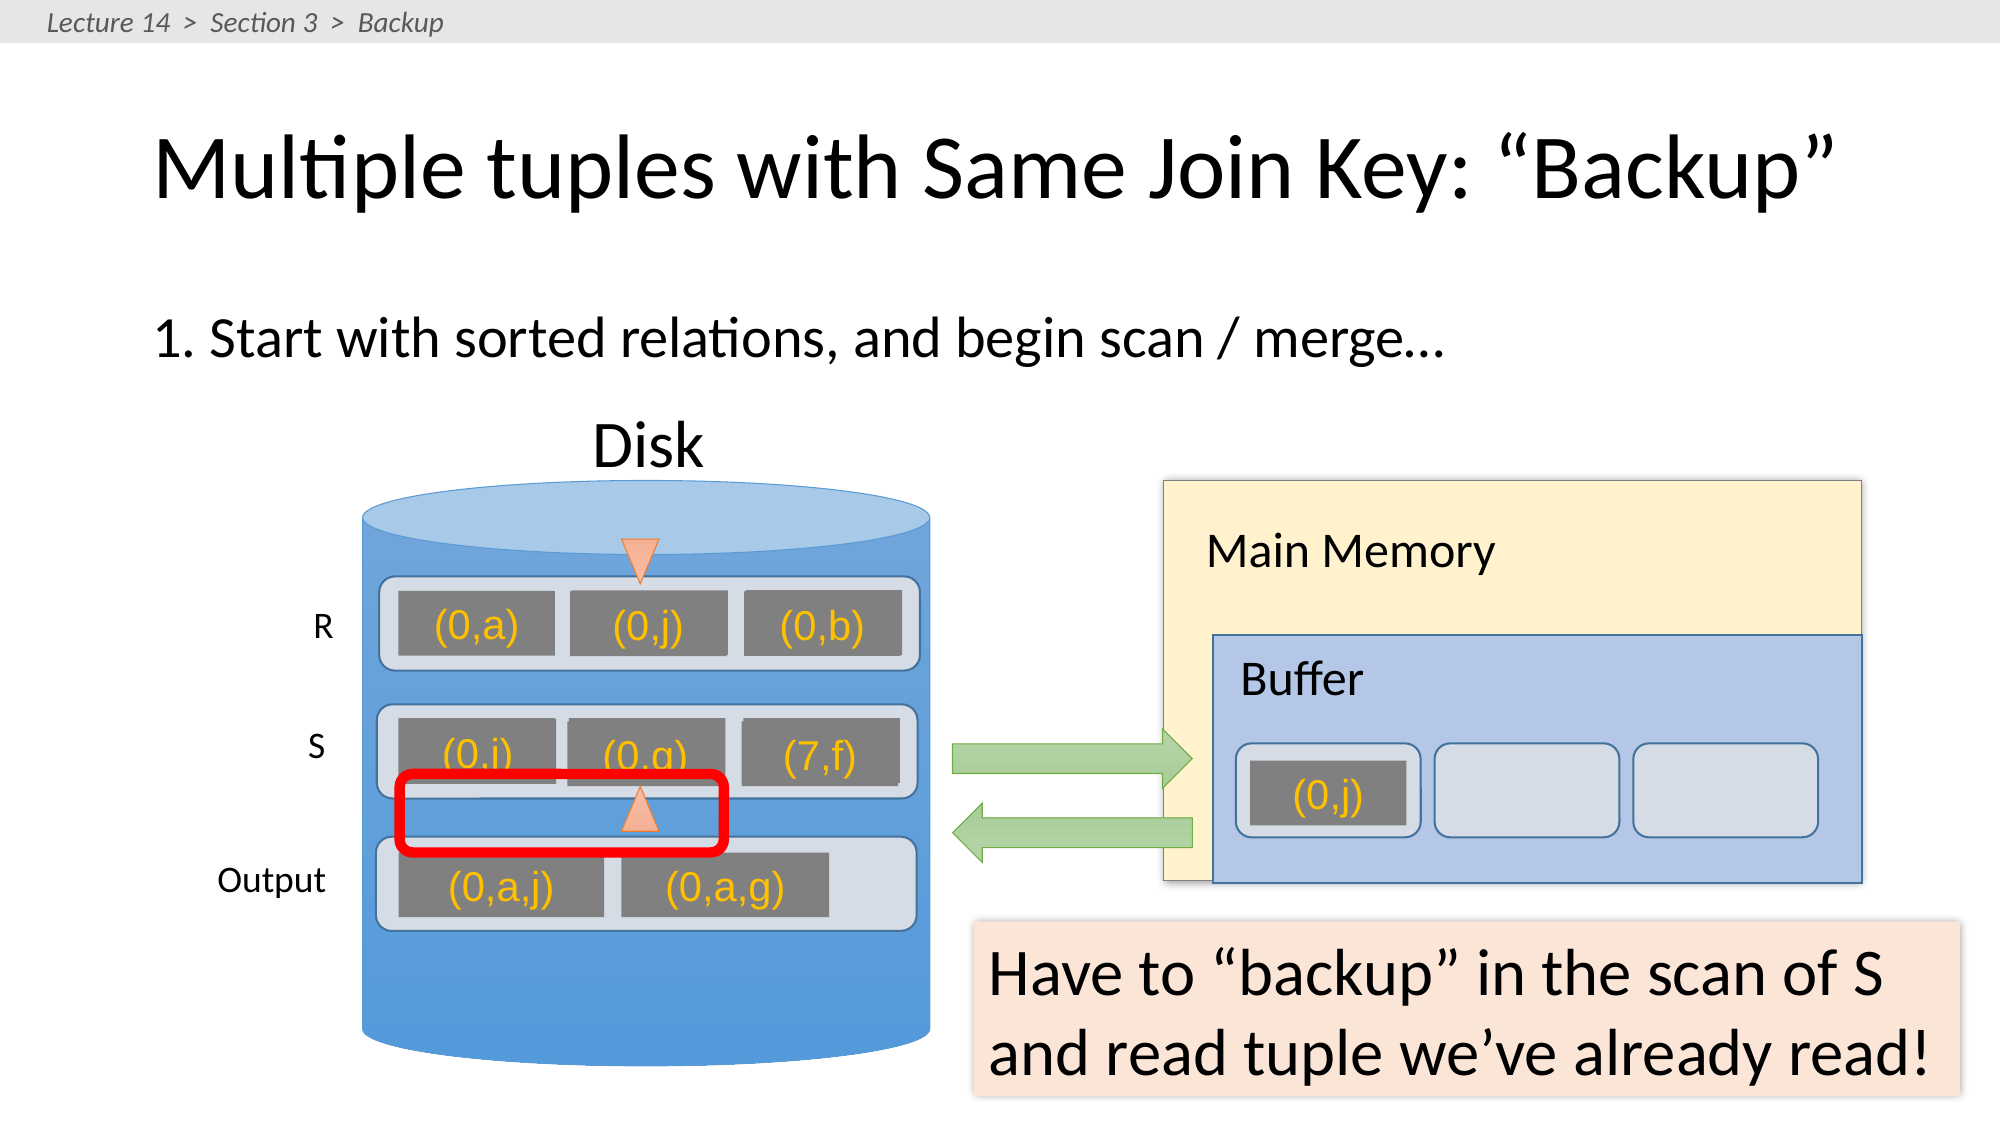

Lecture 14  >  Section 3  >  Backup
# Multiple tuples with Same Join Key: “Backup”
1. Start with sorted relations, and begin scan / merge…
Disk

Main Memory

Buffer

5,b
0,j
(0,a)
(0,b)
(0,j)
R

S
(0,j)
7,f
0,g
(0,j)
(0,g)
(7,f)

(0,j)

Output
(0,a,j)
(0,a,g)
Have to “backup” in the scan of S and read tuple we’ve already read!